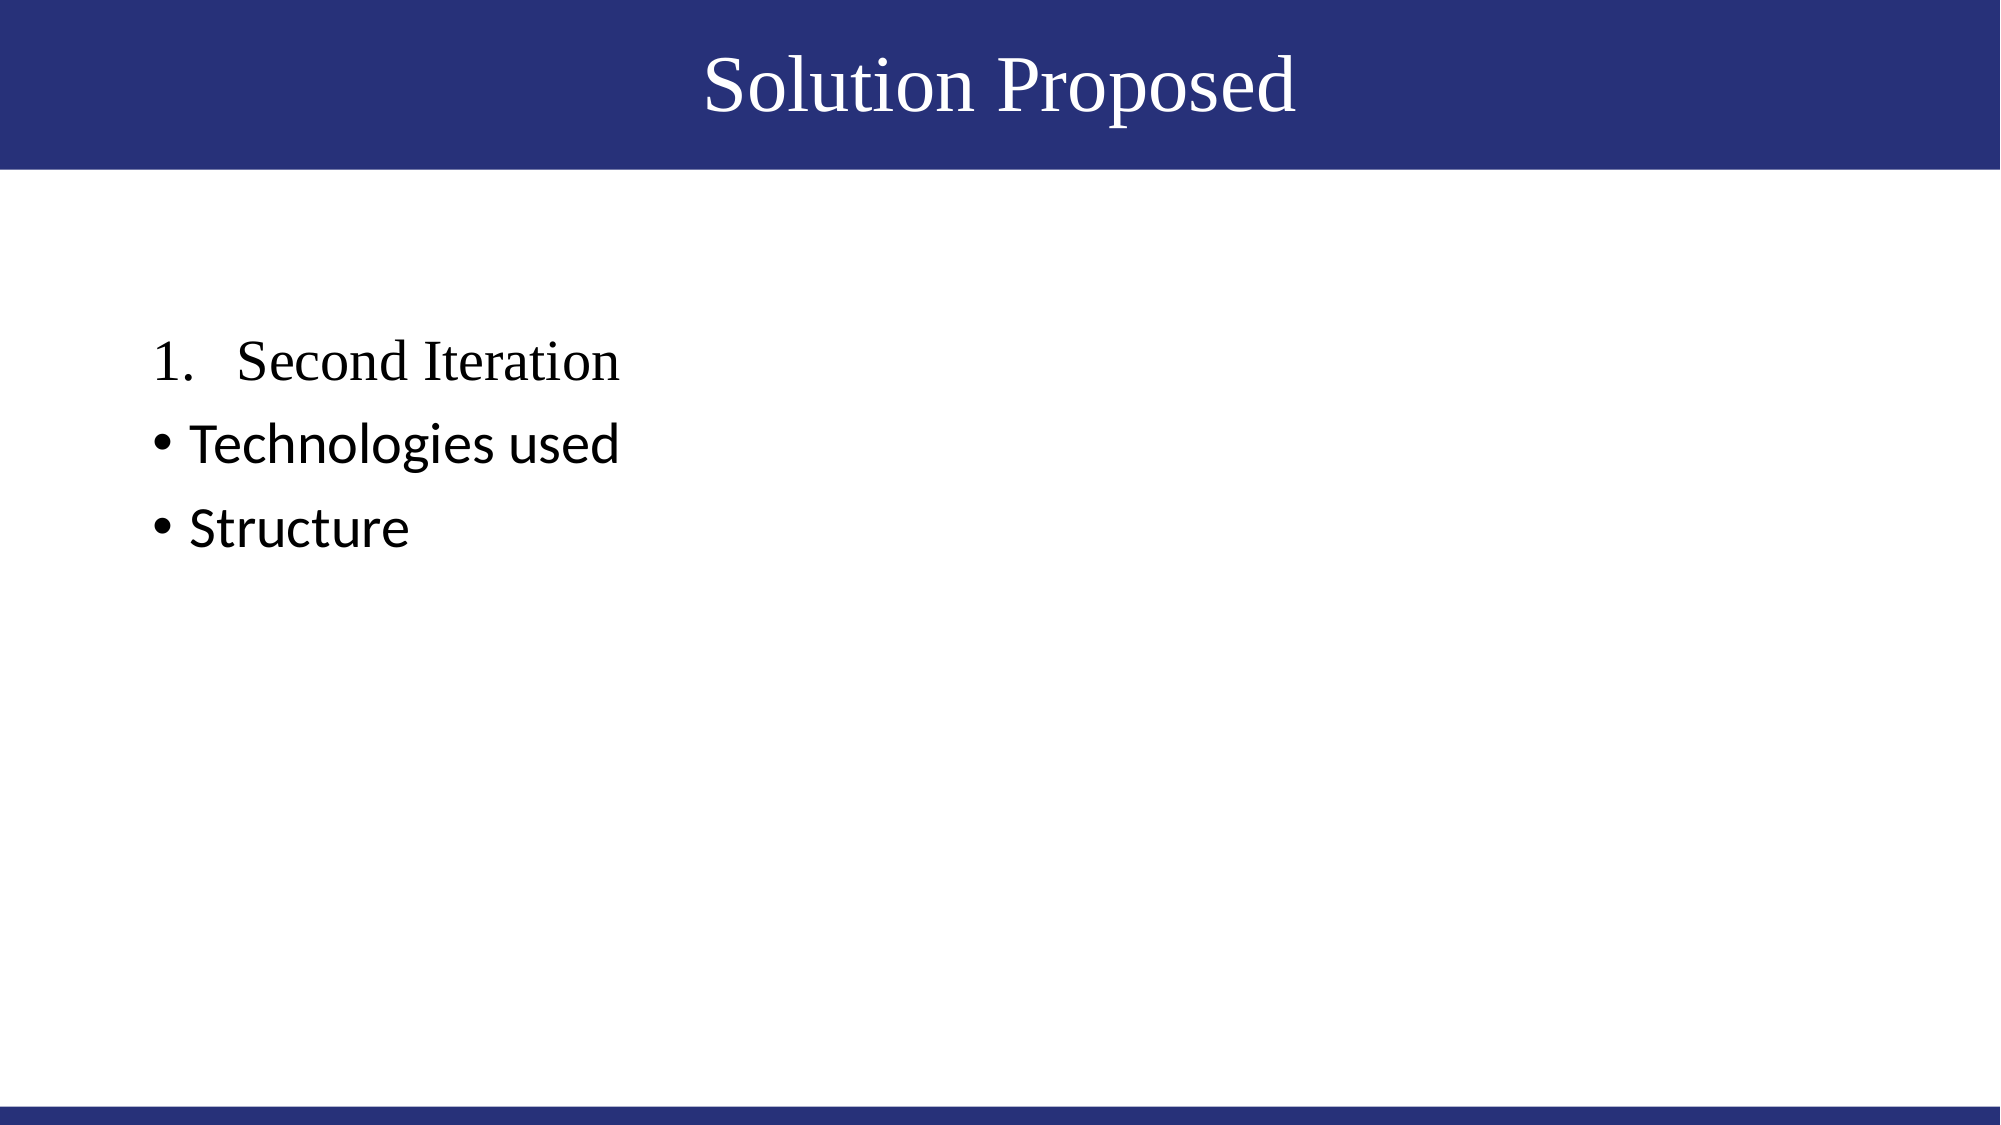

# Solution Proposed
Second Iteration
Technologies used
Structure